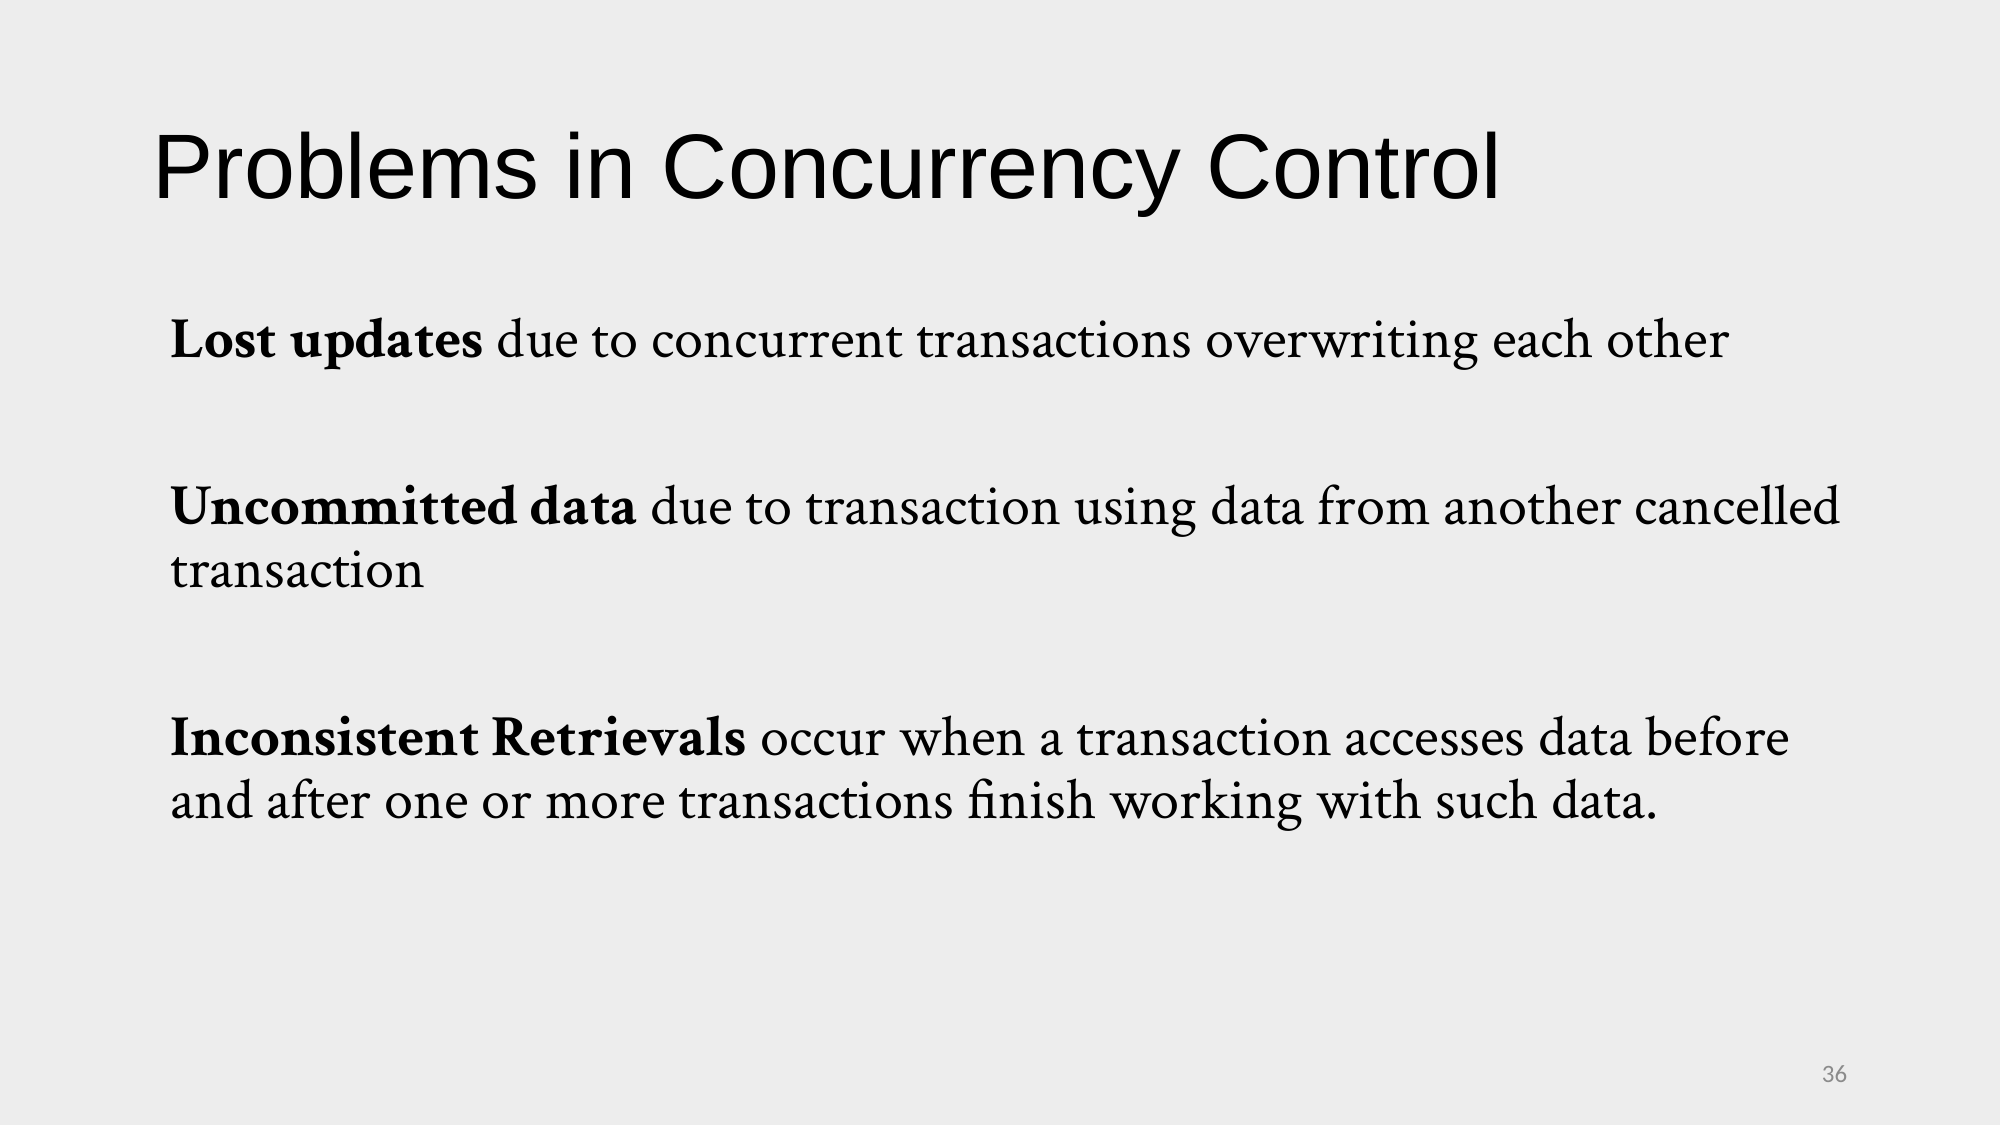

# Problems in Concurrency Control
Lost updates due to concurrent transactions overwriting each other

Uncommitted data due to transaction using data from another cancelled transaction

Inconsistent Retrievals occur when a transaction accesses data before and after one or more transactions finish working with such data.

36